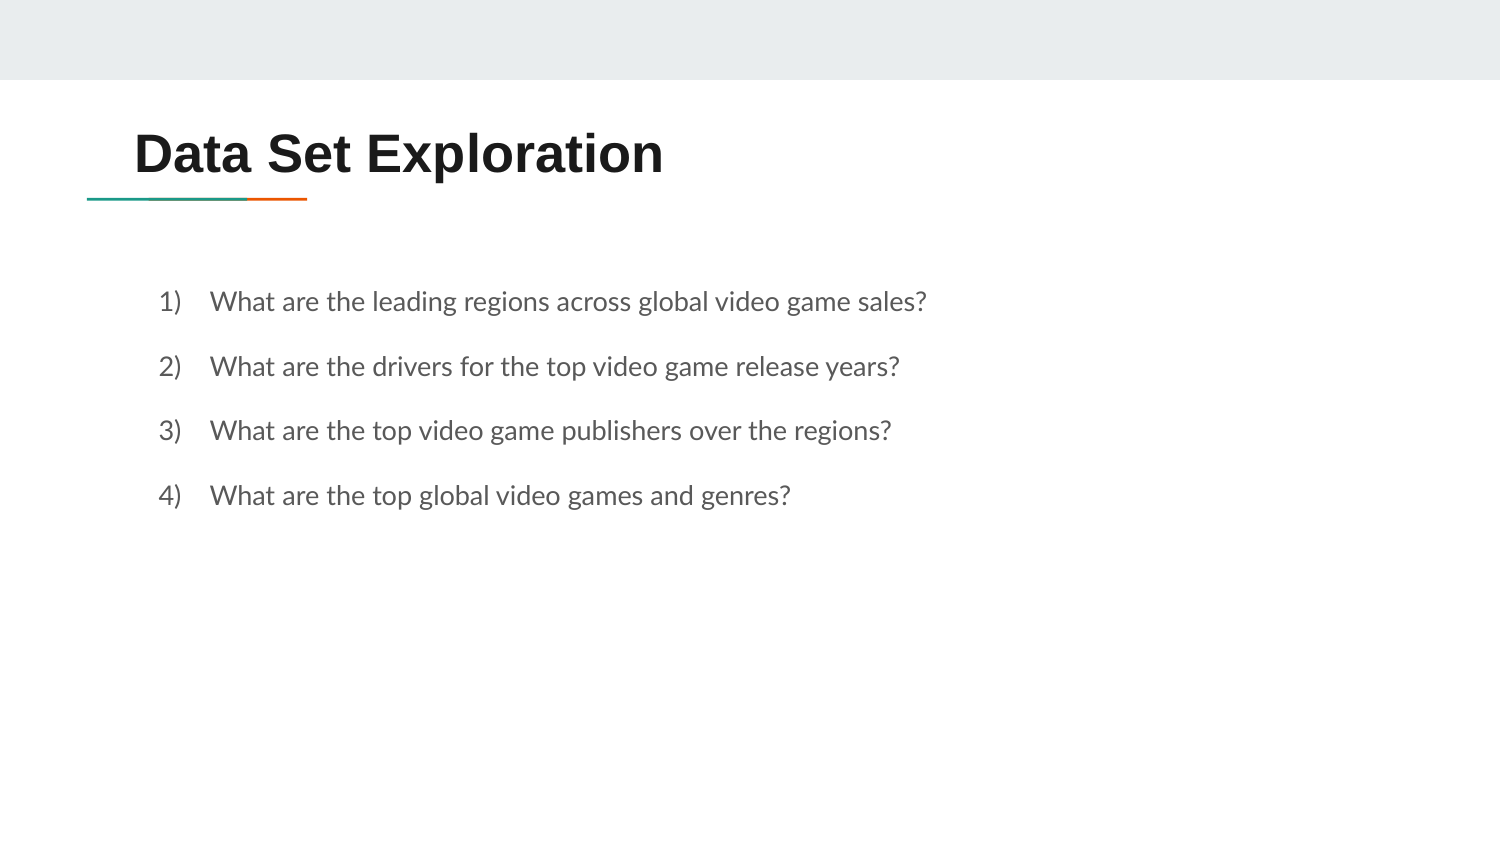

# Data Set Exploration
What are the leading regions across global video game sales?
What are the drivers for the top video game release years?
What are the top video game publishers over the regions?
What are the top global video games and genres?